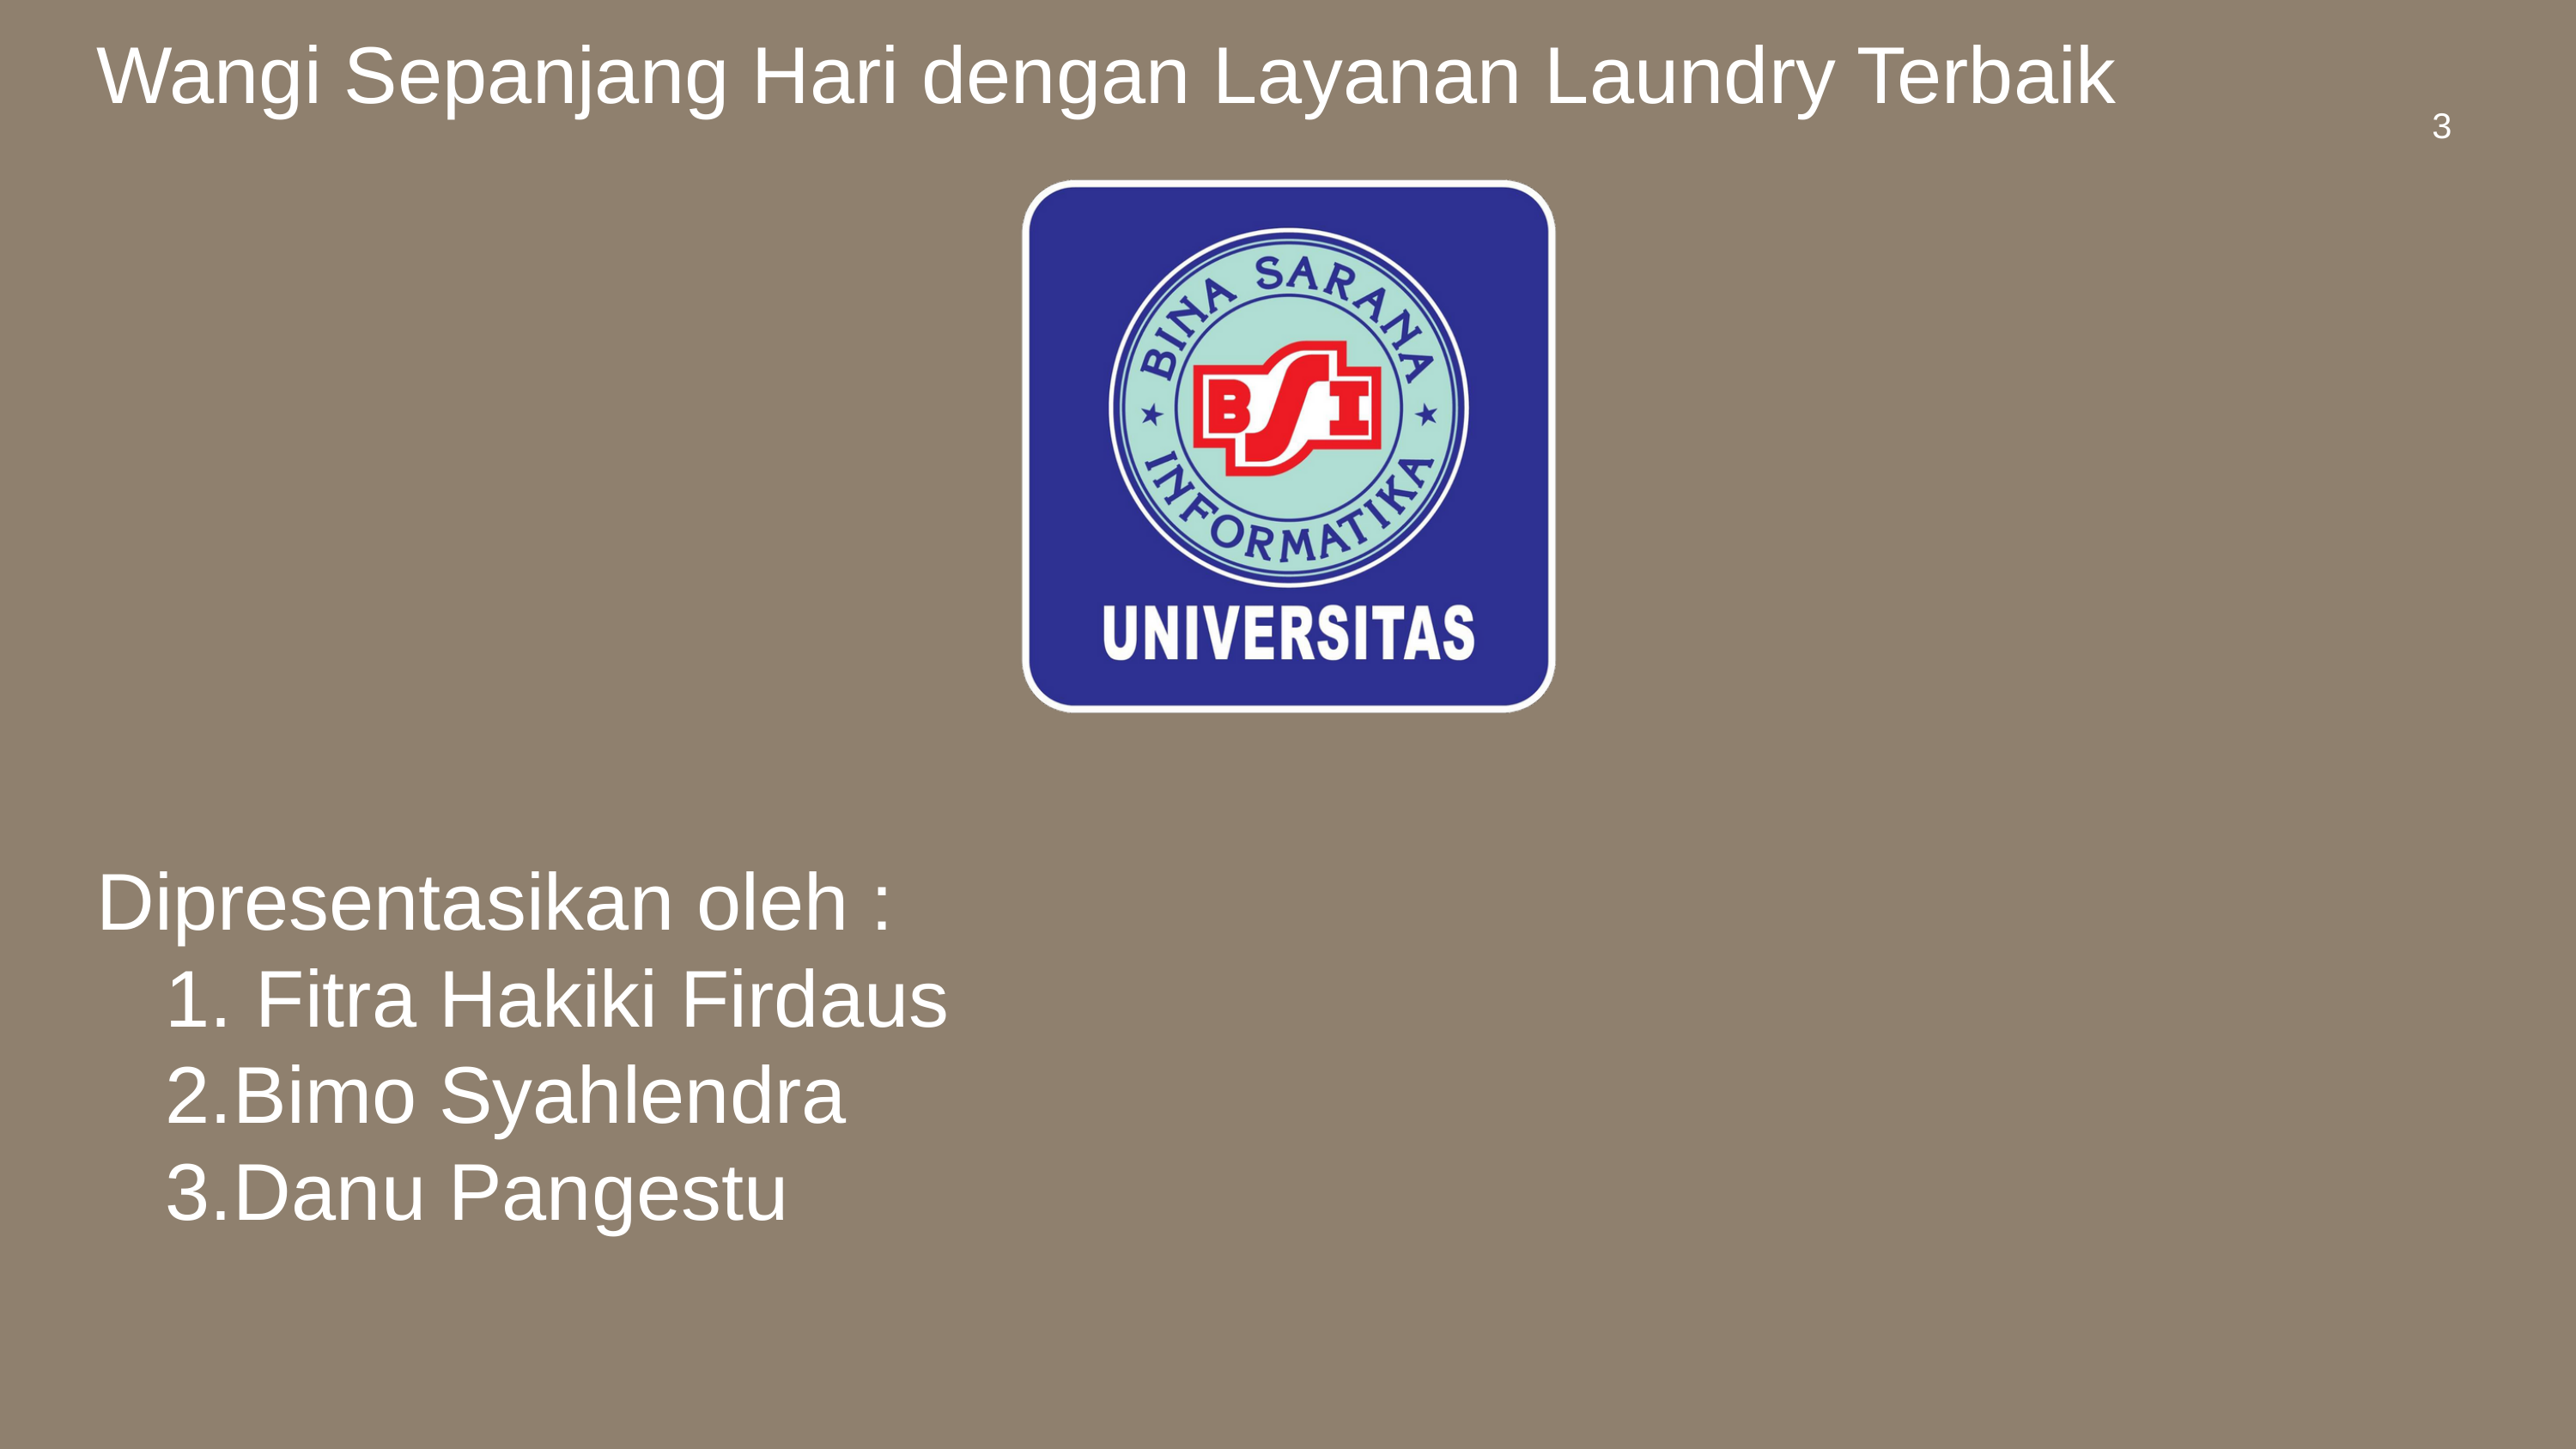

Wangi Sepanjang Hari dengan Layanan Laundry Terbaik

3

Dipresentasikan oleh :
 Fitra Hakiki Firdaus
Bimo Syahlendra
Danu Pangestu